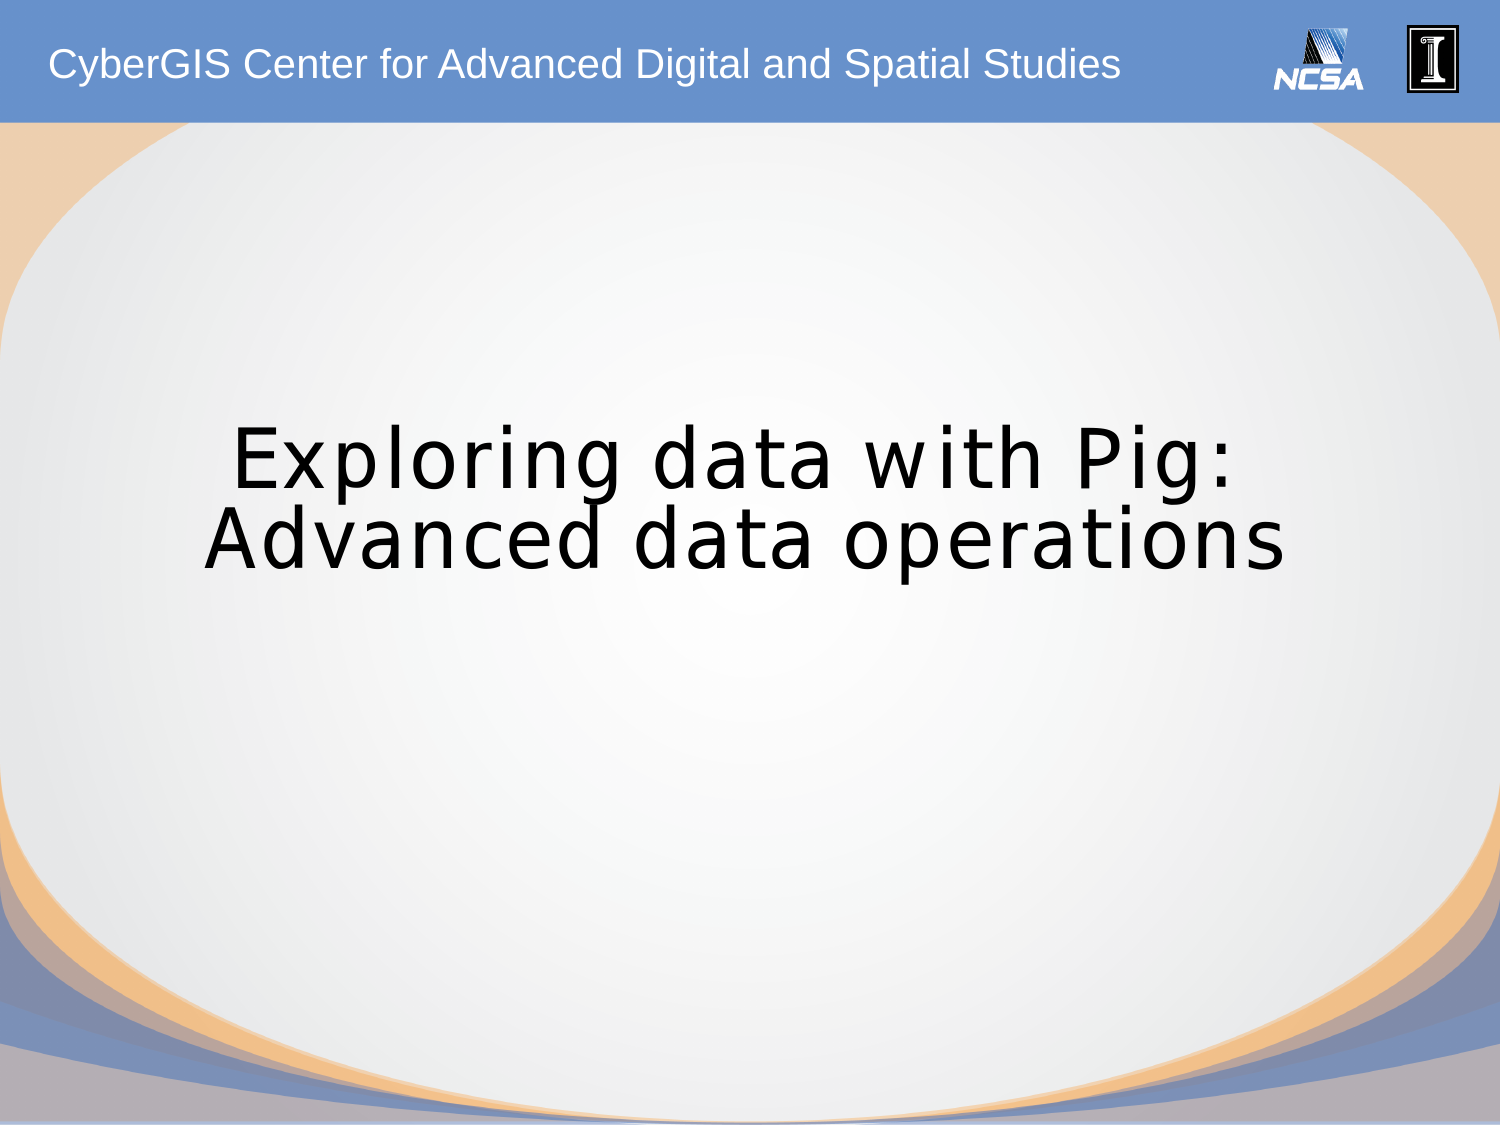

# Exploring data with Pig: Advanced data operations